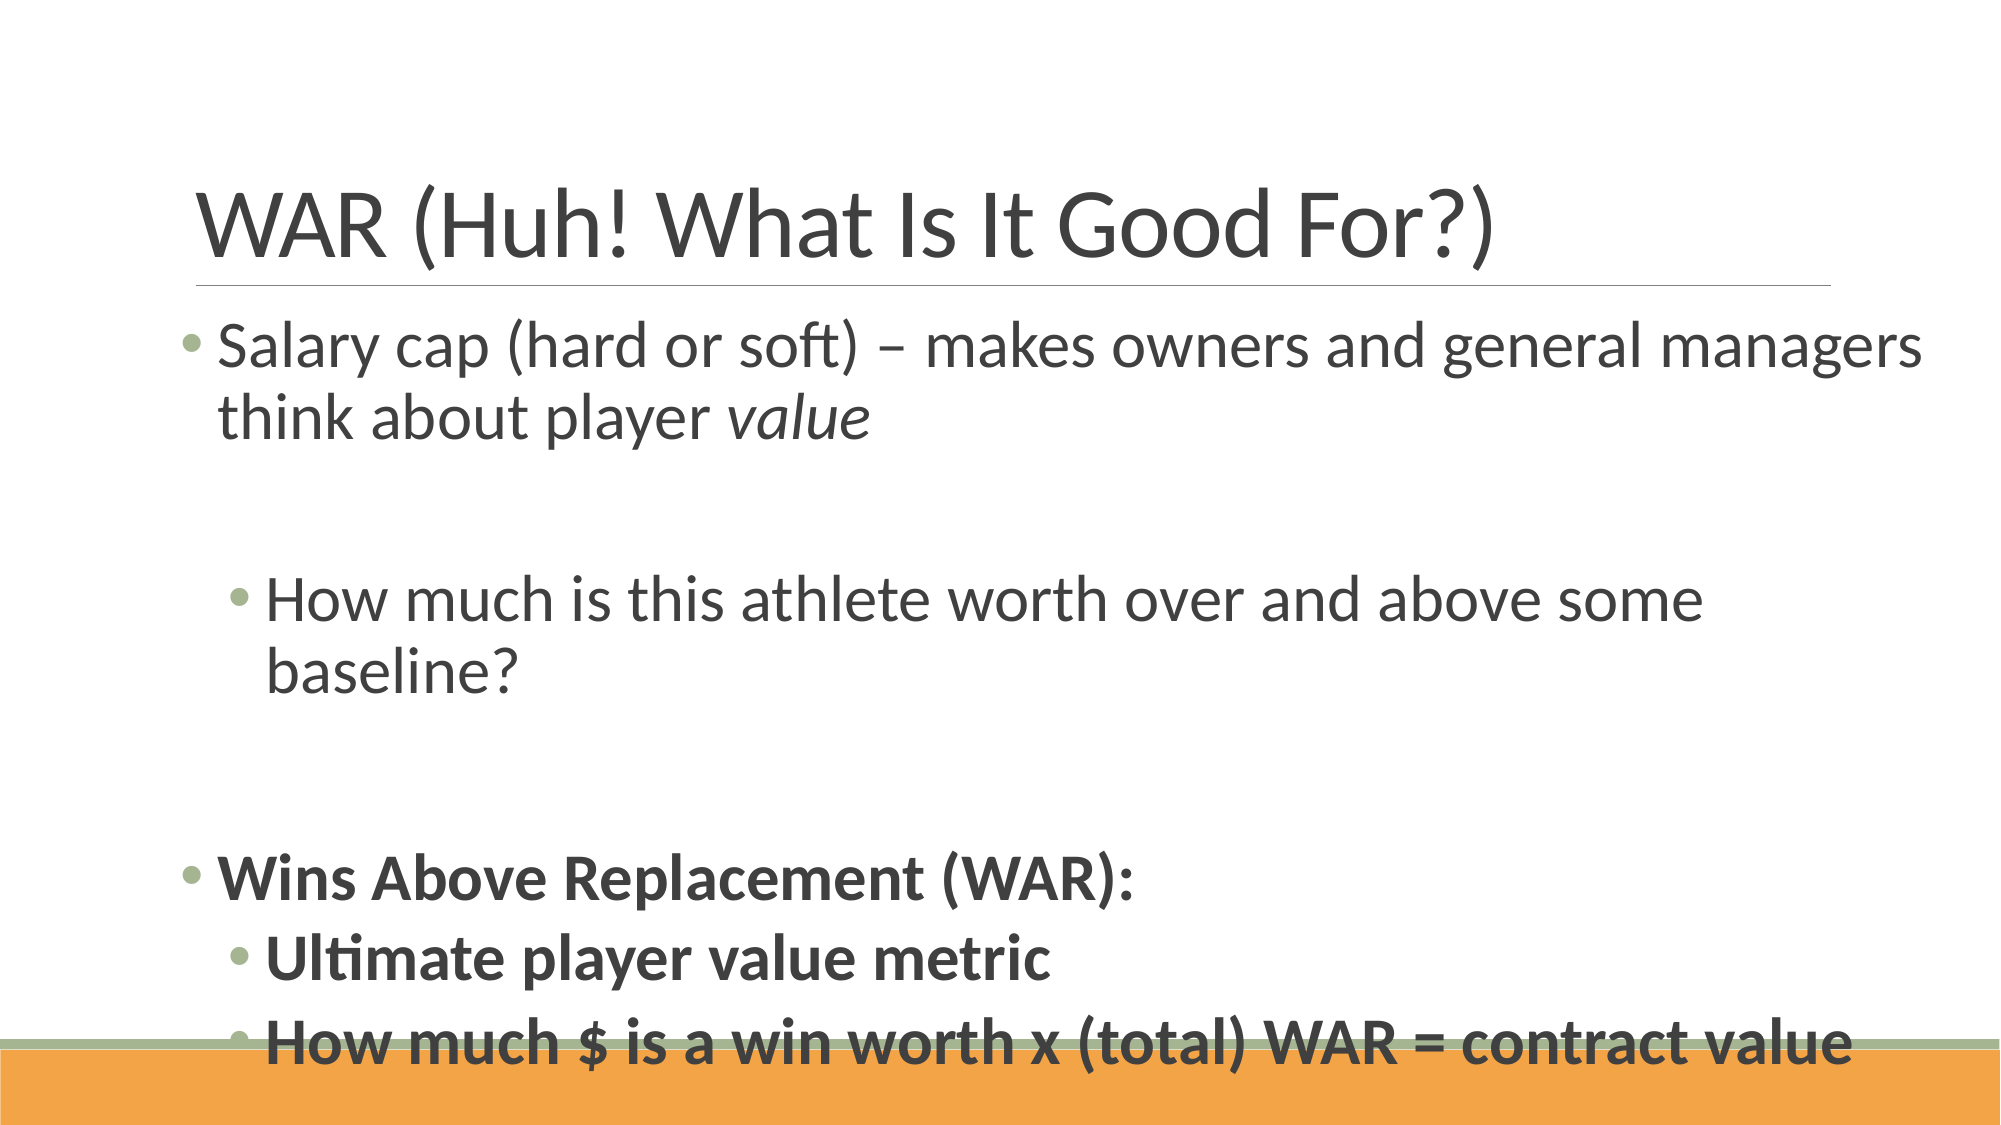

# WAR (Huh! What Is It Good For?)
Salary cap (hard or soft) – makes owners and general managers think about player value

How much is this athlete worth over and above some baseline?

Wins Above Replacement (WAR):
Ultimate player value metric
How much $ is a win worth x (total) WAR = contract value